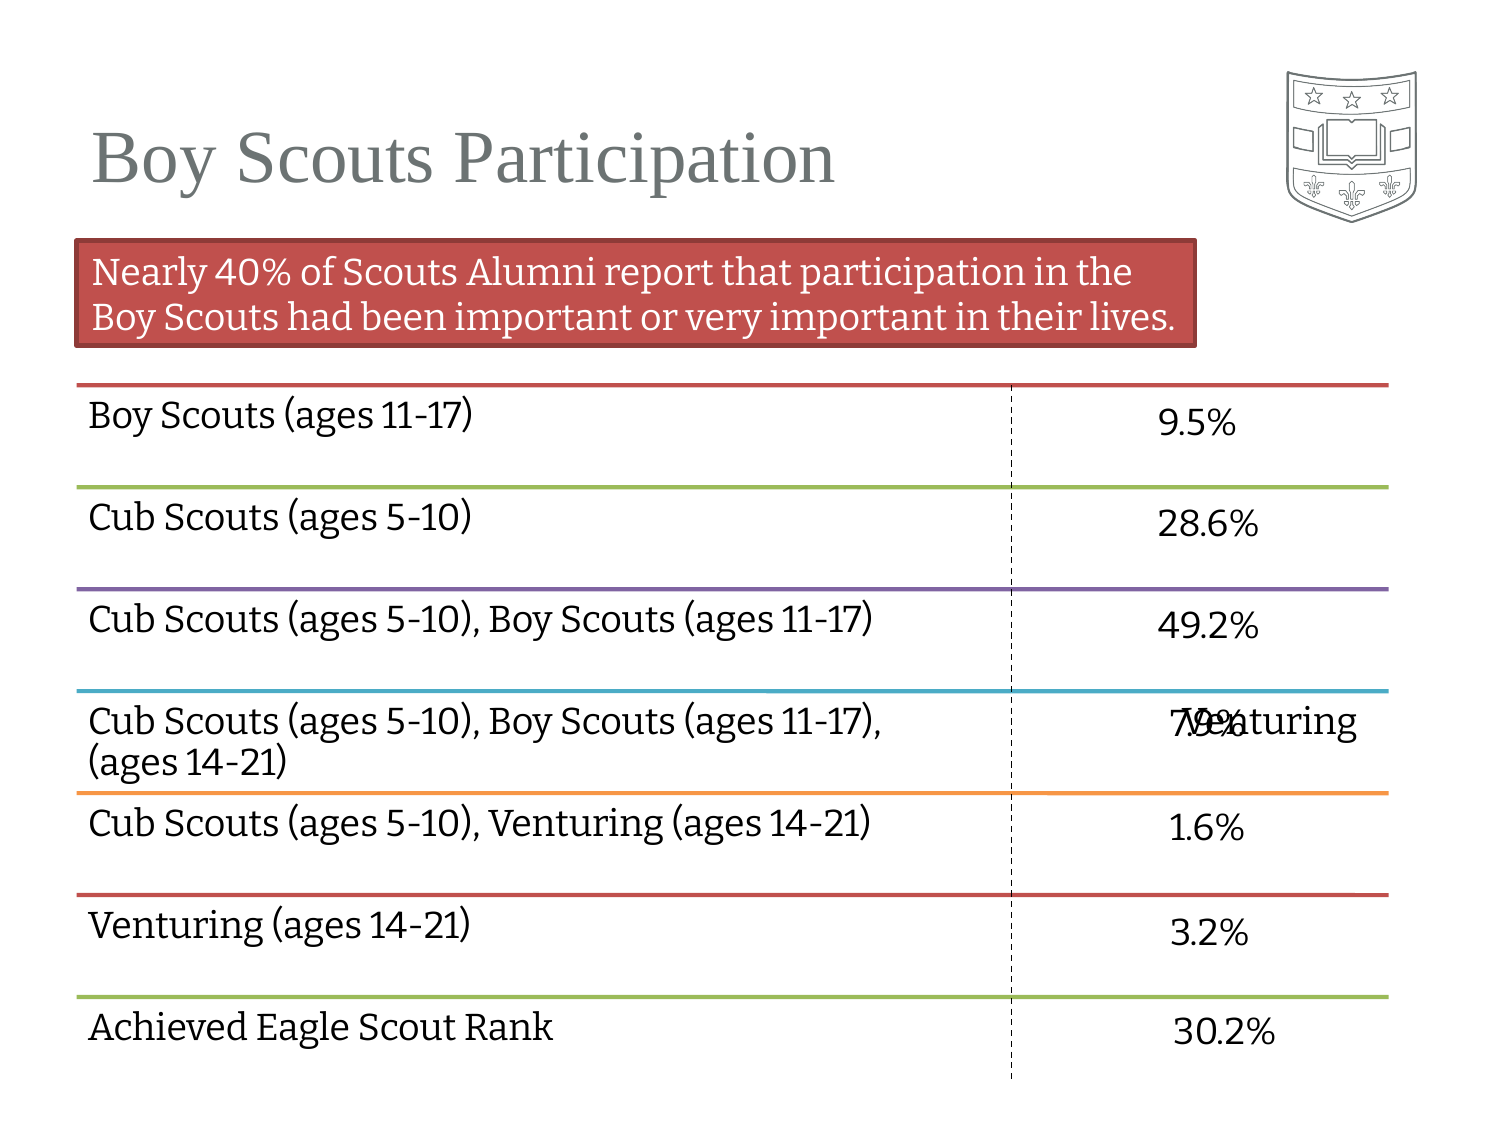

# Boy Scouts Participation
Nearly 40% of Scouts Alumni report that participation in the Boy Scouts had been important or very important in their lives.
Boy Scouts (ages 11-17)
Cub Scouts (ages 5-10)
Cub Scouts (ages 5-10), Boy Scouts (ages 11-17)
Cub Scouts (ages 5-10), Boy Scouts (ages 11-17),                                        Venturing (ages 14-21)
Cub Scouts (ages 5-10), Venturing (ages 14-21)
Venturing (ages 14-21)
Achieved Eagle Scout Rank
9.5%
28.6%
49.2%
7.9%
1.6%
3.2%
30.2%